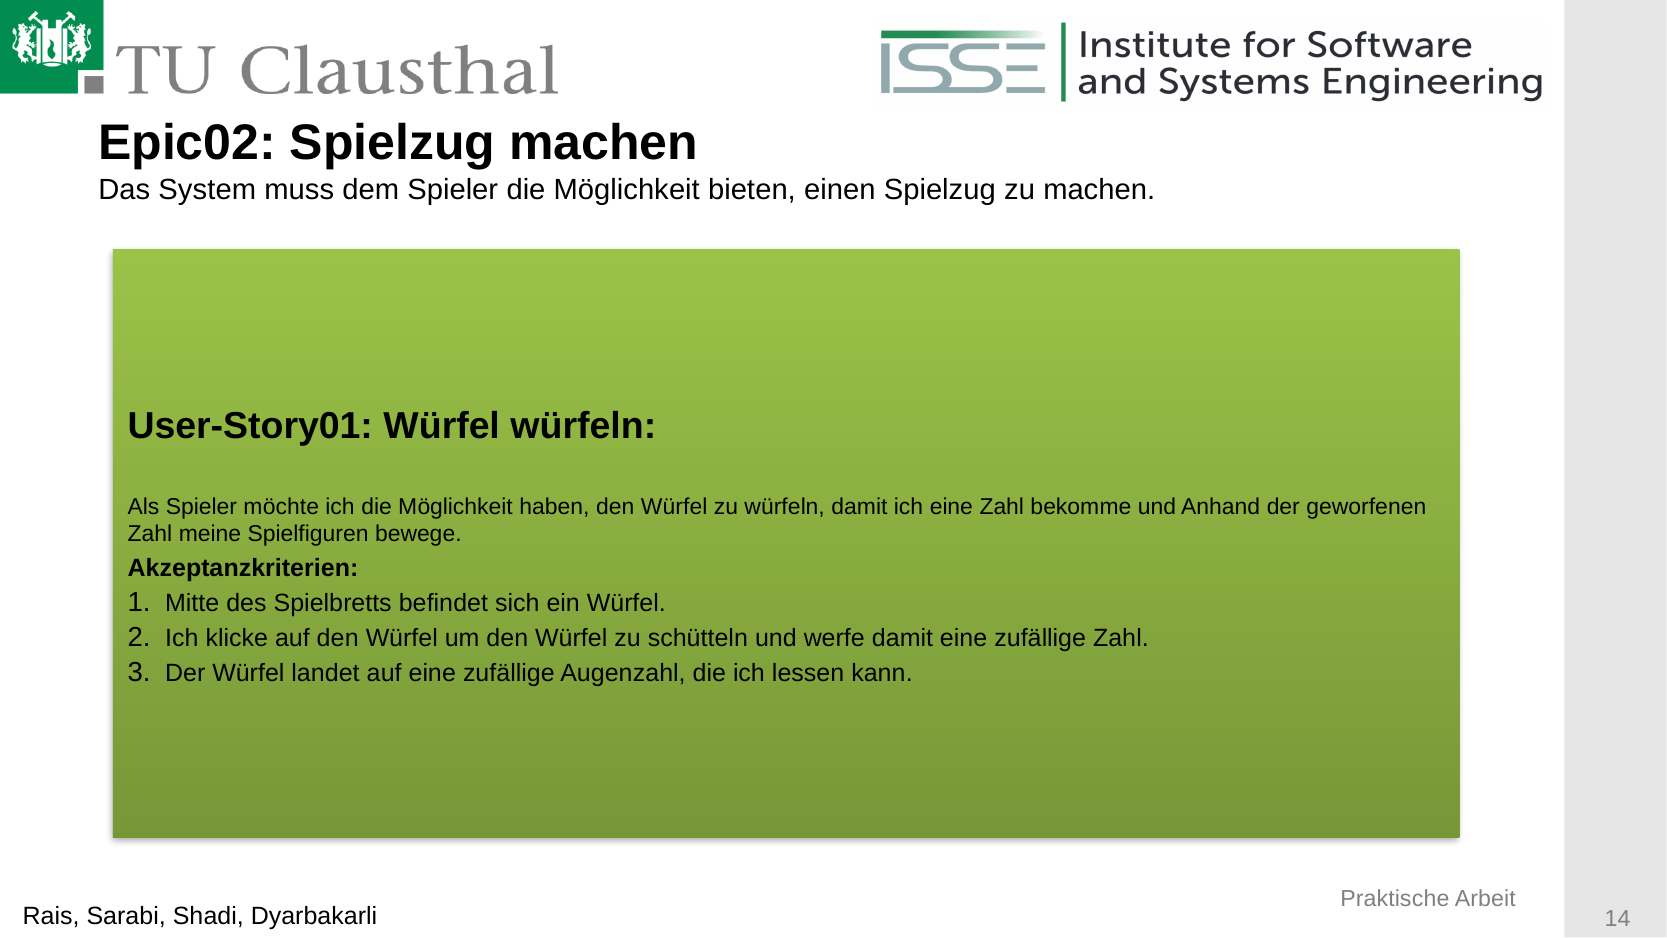

# Epic02: Spielzug machen Das System muss dem Spieler die Möglichkeit bieten, einen Spielzug zu machen.
User-Story01: Würfel würfeln:

Als Spieler möchte ich die Möglichkeit haben, den Würfel zu würfeln, damit ich eine Zahl bekomme und Anhand der geworfenen Zahl meine Spielfiguren bewege.
Akzeptanzkriterien:
Mitte des Spielbretts befindet sich ein Würfel.
Ich klicke auf den Würfel um den Würfel zu schütteln und werfe damit eine zufällige Zahl.
Der Würfel landet auf eine zufällige Augenzahl, die ich lessen kann.
Rais, Sarabi, Shadi, Dyarbakarli